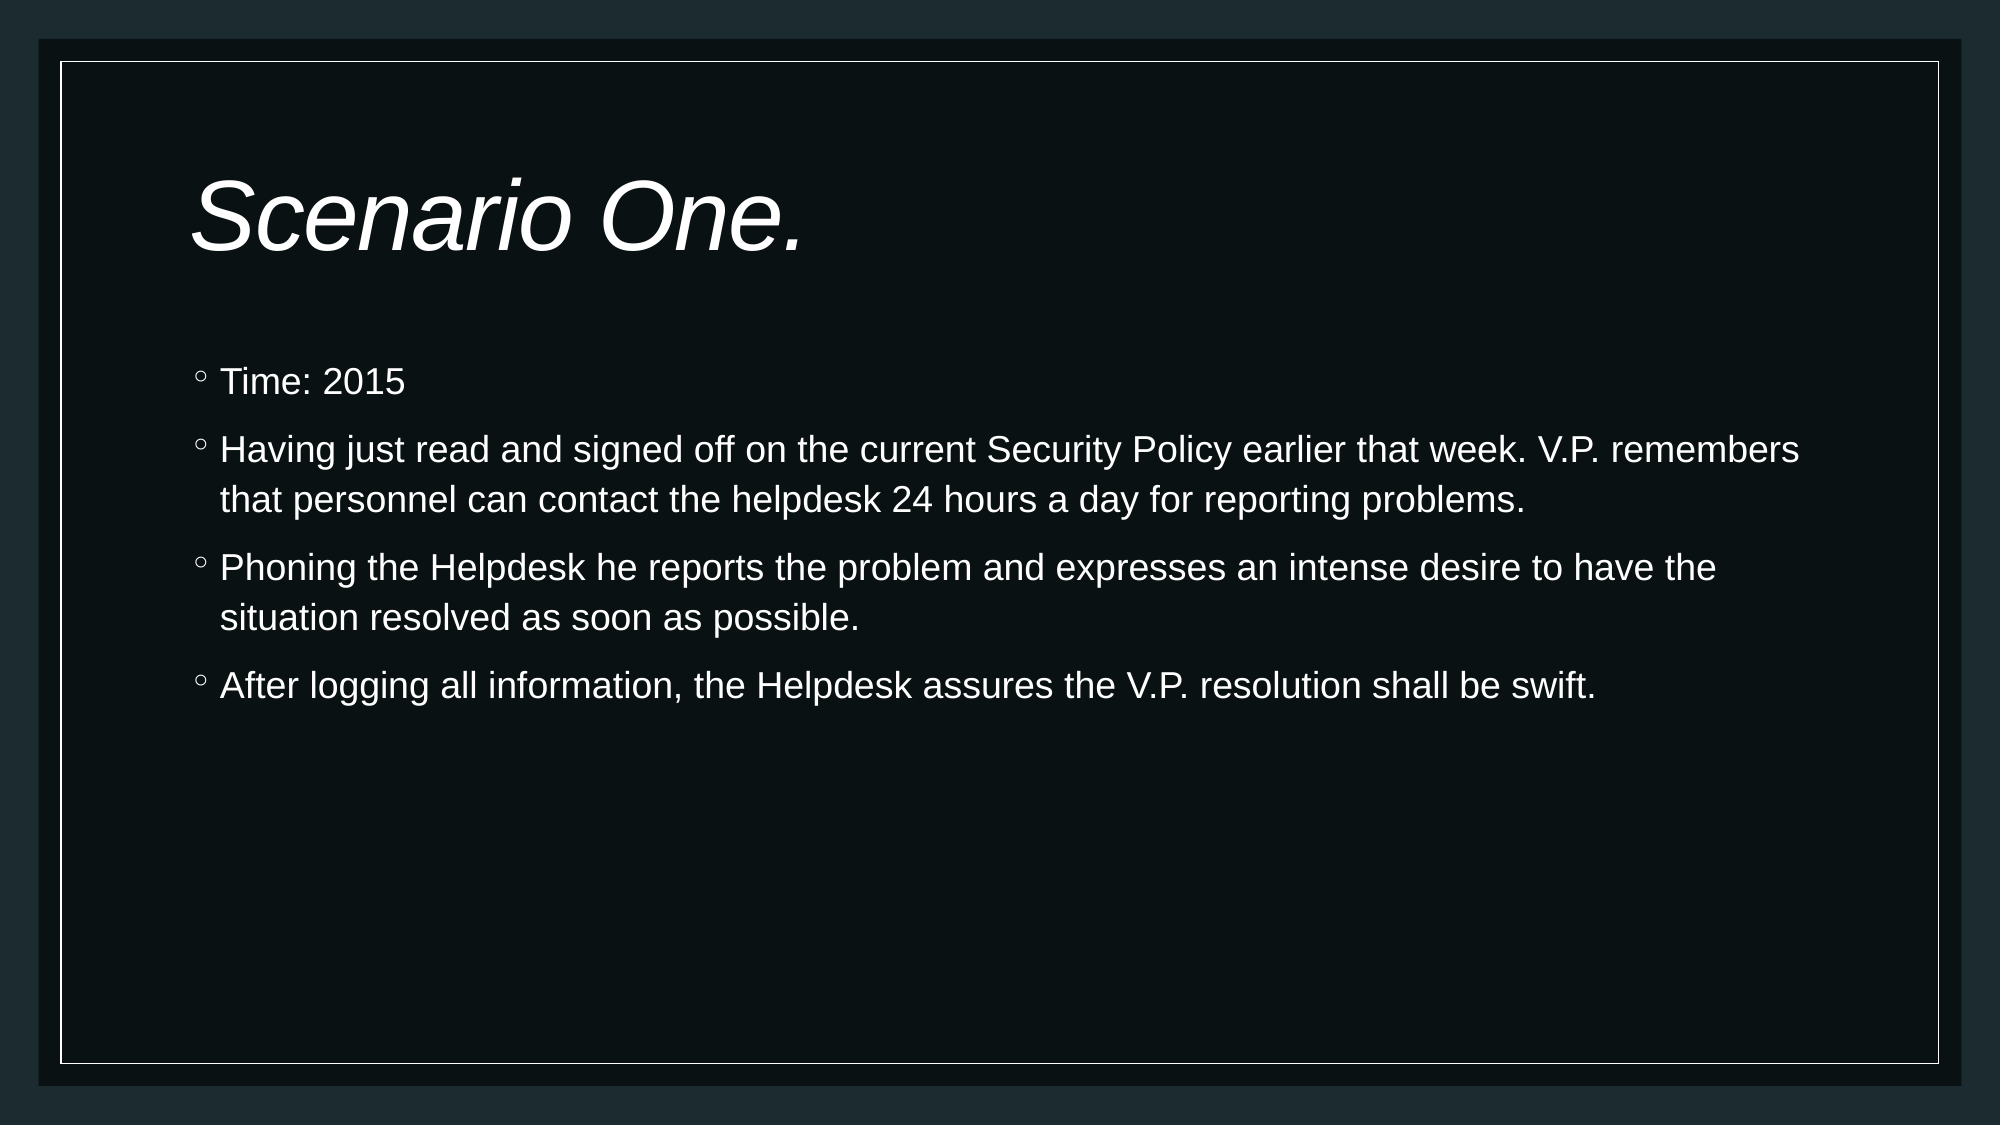

# Scenario One.
Time: 2015
Having just read and signed off on the current Security Policy earlier that week. V.P. remembers that personnel can contact the helpdesk 24 hours a day for reporting problems.
Phoning the Helpdesk he reports the problem and expresses an intense desire to have the situation resolved as soon as possible.
After logging all information, the Helpdesk assures the V.P. resolution shall be swift.